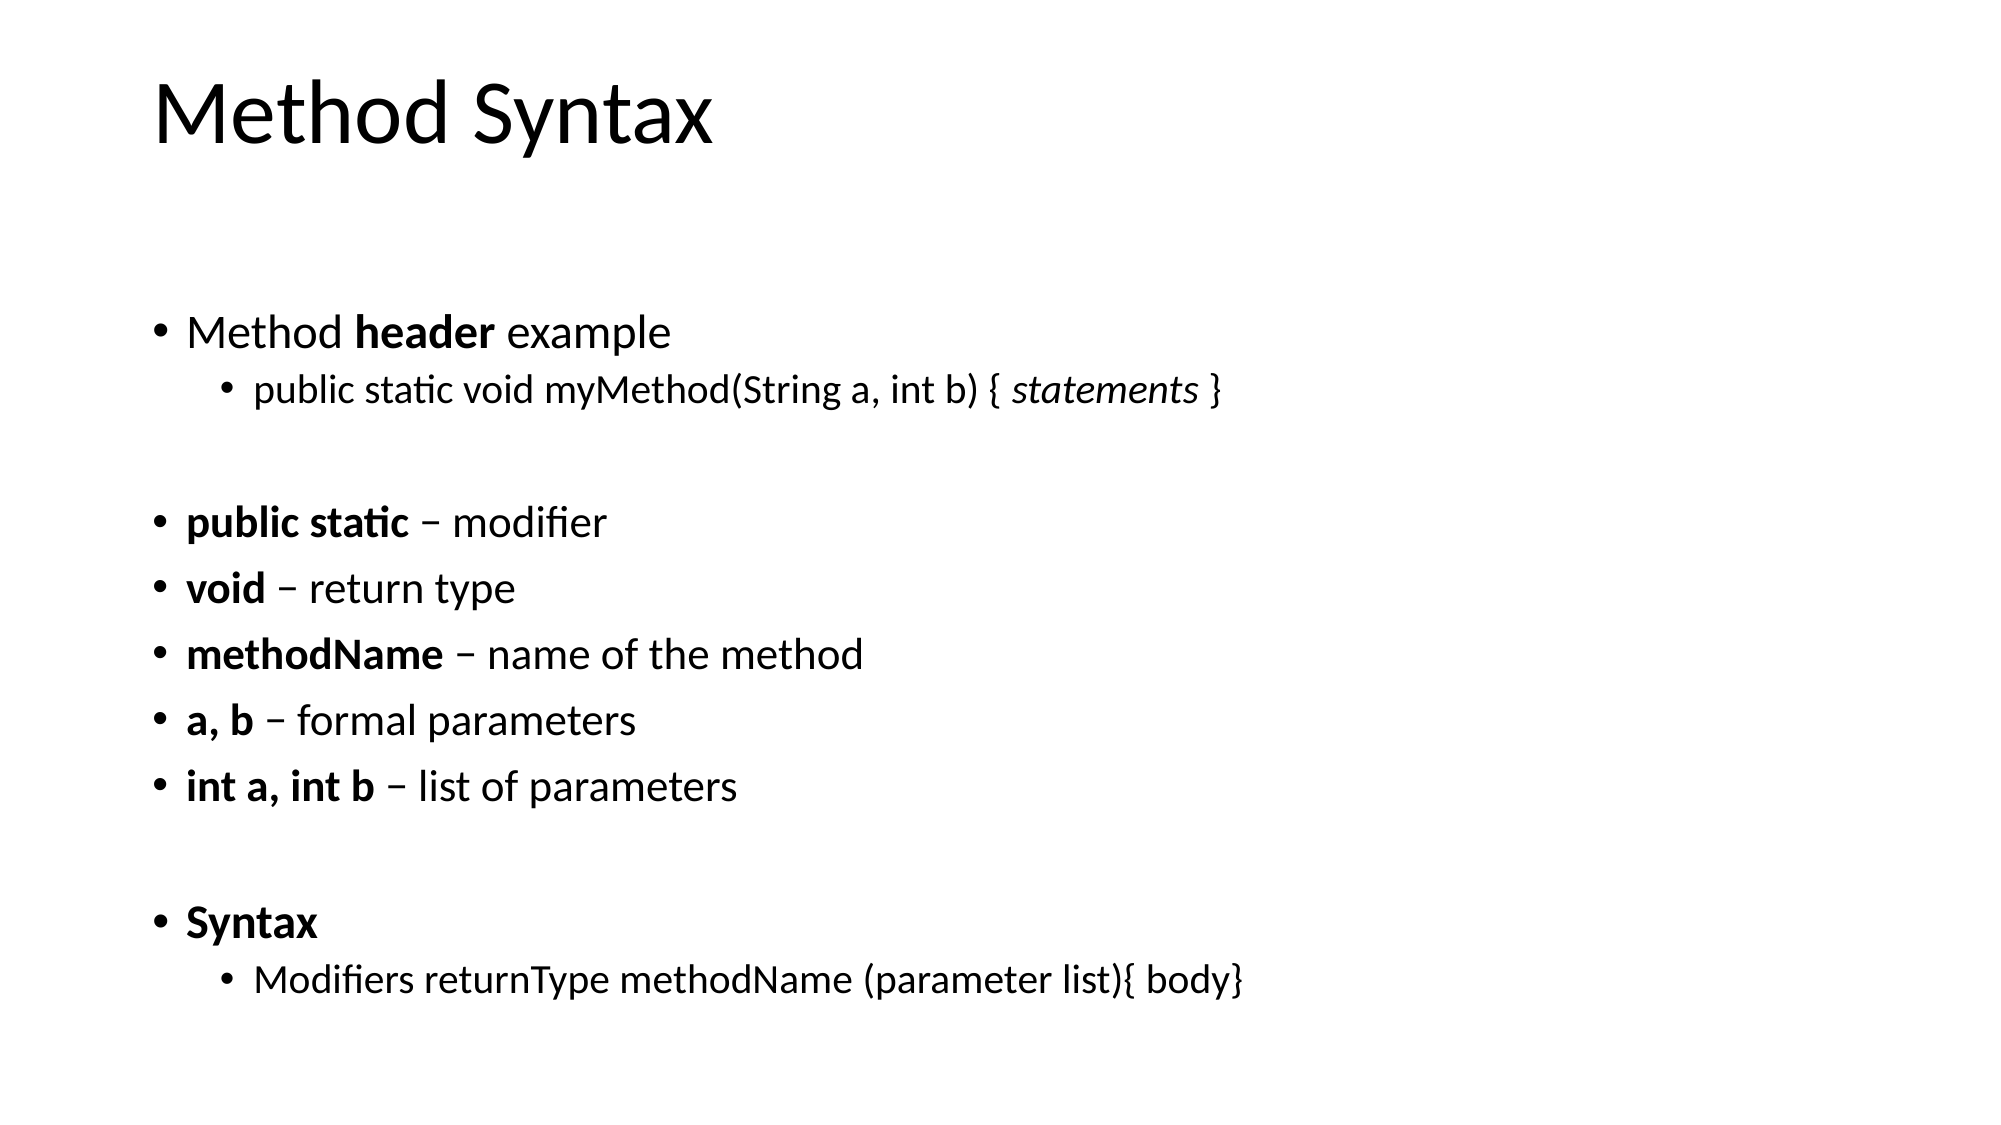

# Method Syntax
Method header example
public static void myMethod(String a, int b) { statements }

public static − modifier
void − return type
methodName − name of the method
a, b − formal parameters
int a, int b − list of parameters

Syntax
Modifiers returnType methodName (parameter list){ body}